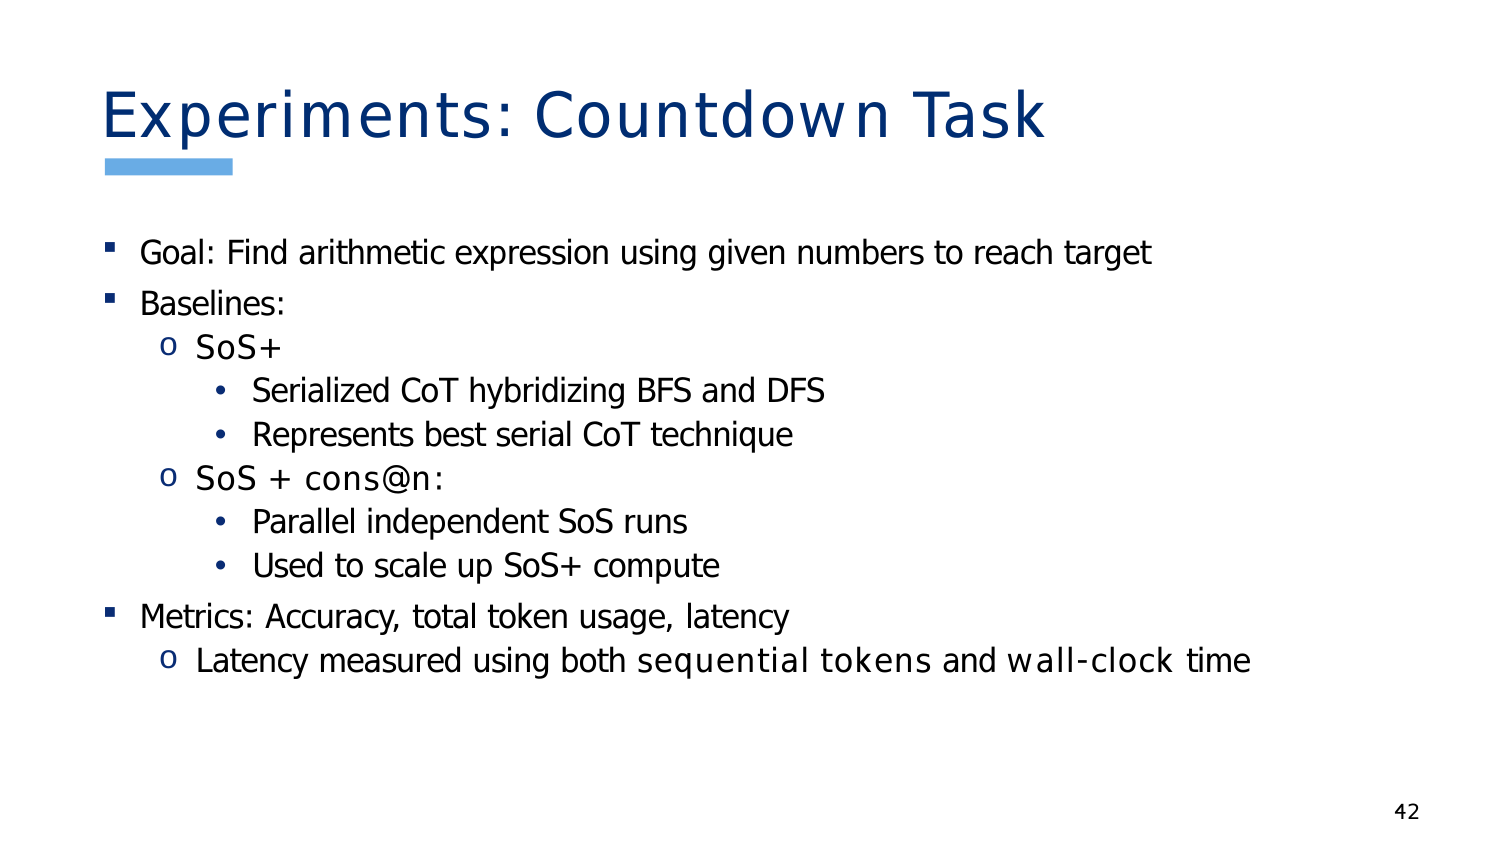

# Experiments: Countdown Task
Goal: Find arithmetic expression using given numbers to reach target
Baselines:
SoS+
Serialized CoT hybridizing BFS and DFS
Represents best serial CoT technique
SoS + cons@n:
Parallel independent SoS runs
Used to scale up SoS+ compute
Metrics: Accuracy, total token usage, latency
Latency measured using both sequential tokens and wall-clock time